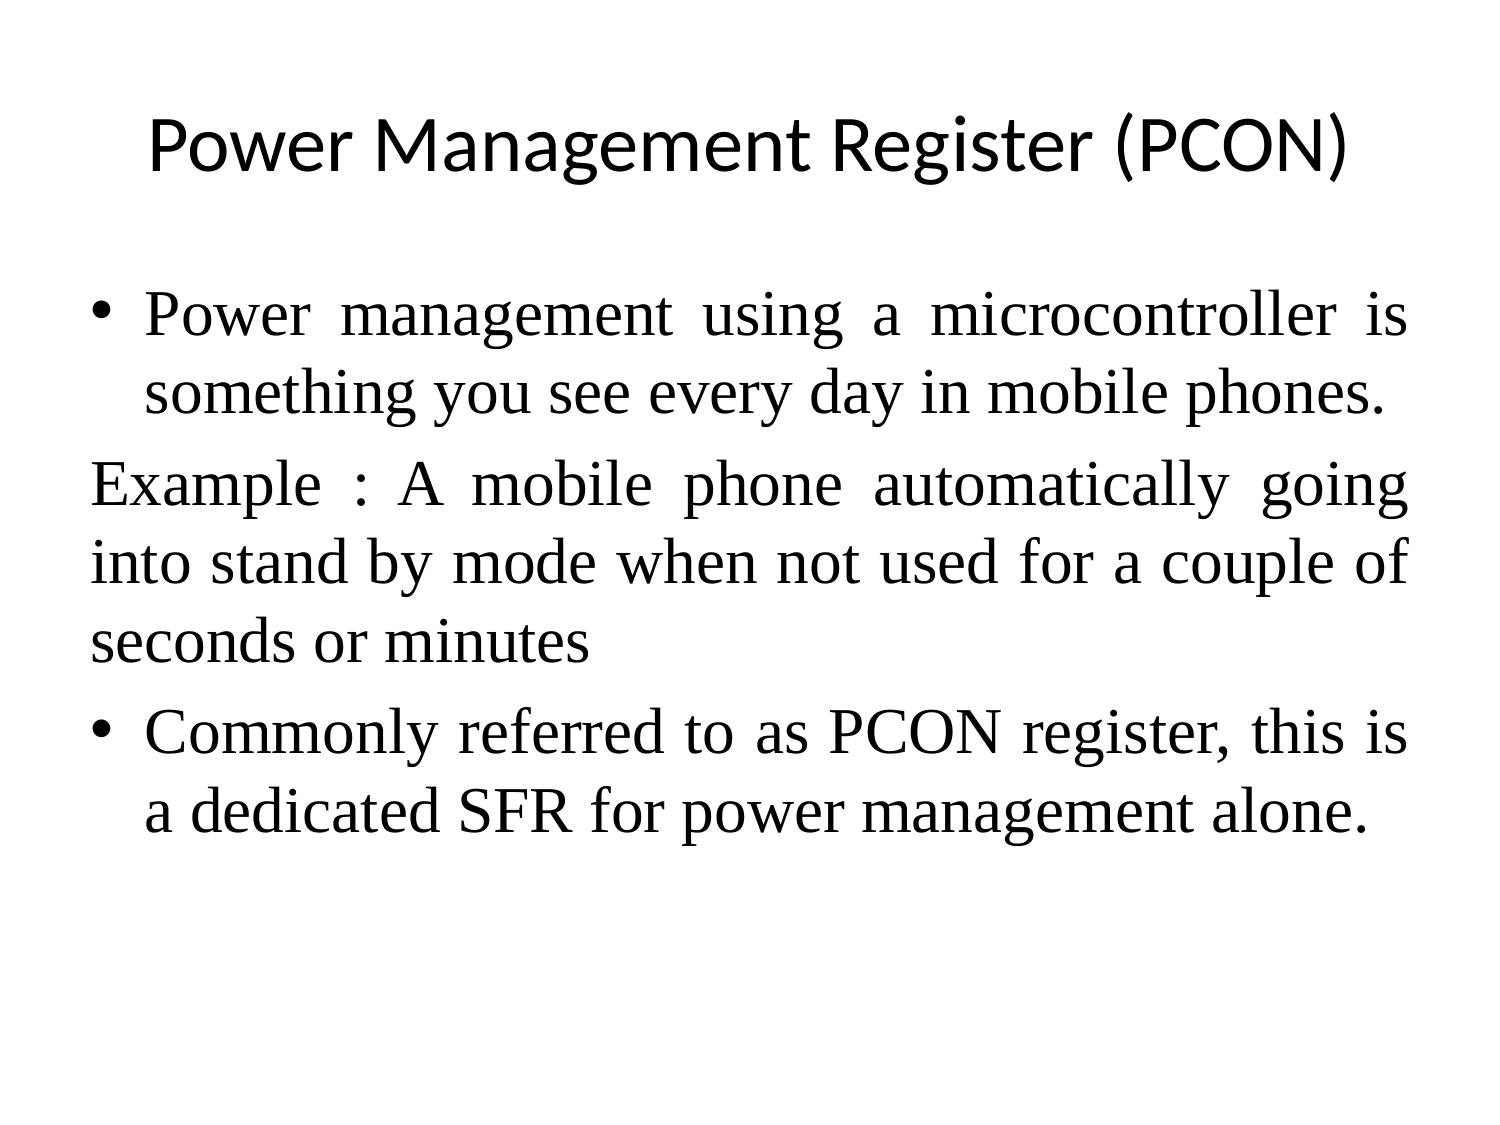

# Power Management Register (PCON)
Power management using a microcontroller is something you see every day in mobile phones.
Example : A mobile phone automatically going into stand by mode when not used for a couple of seconds or minutes
Commonly referred to as PCON register, this is a dedicated SFR for power management alone.